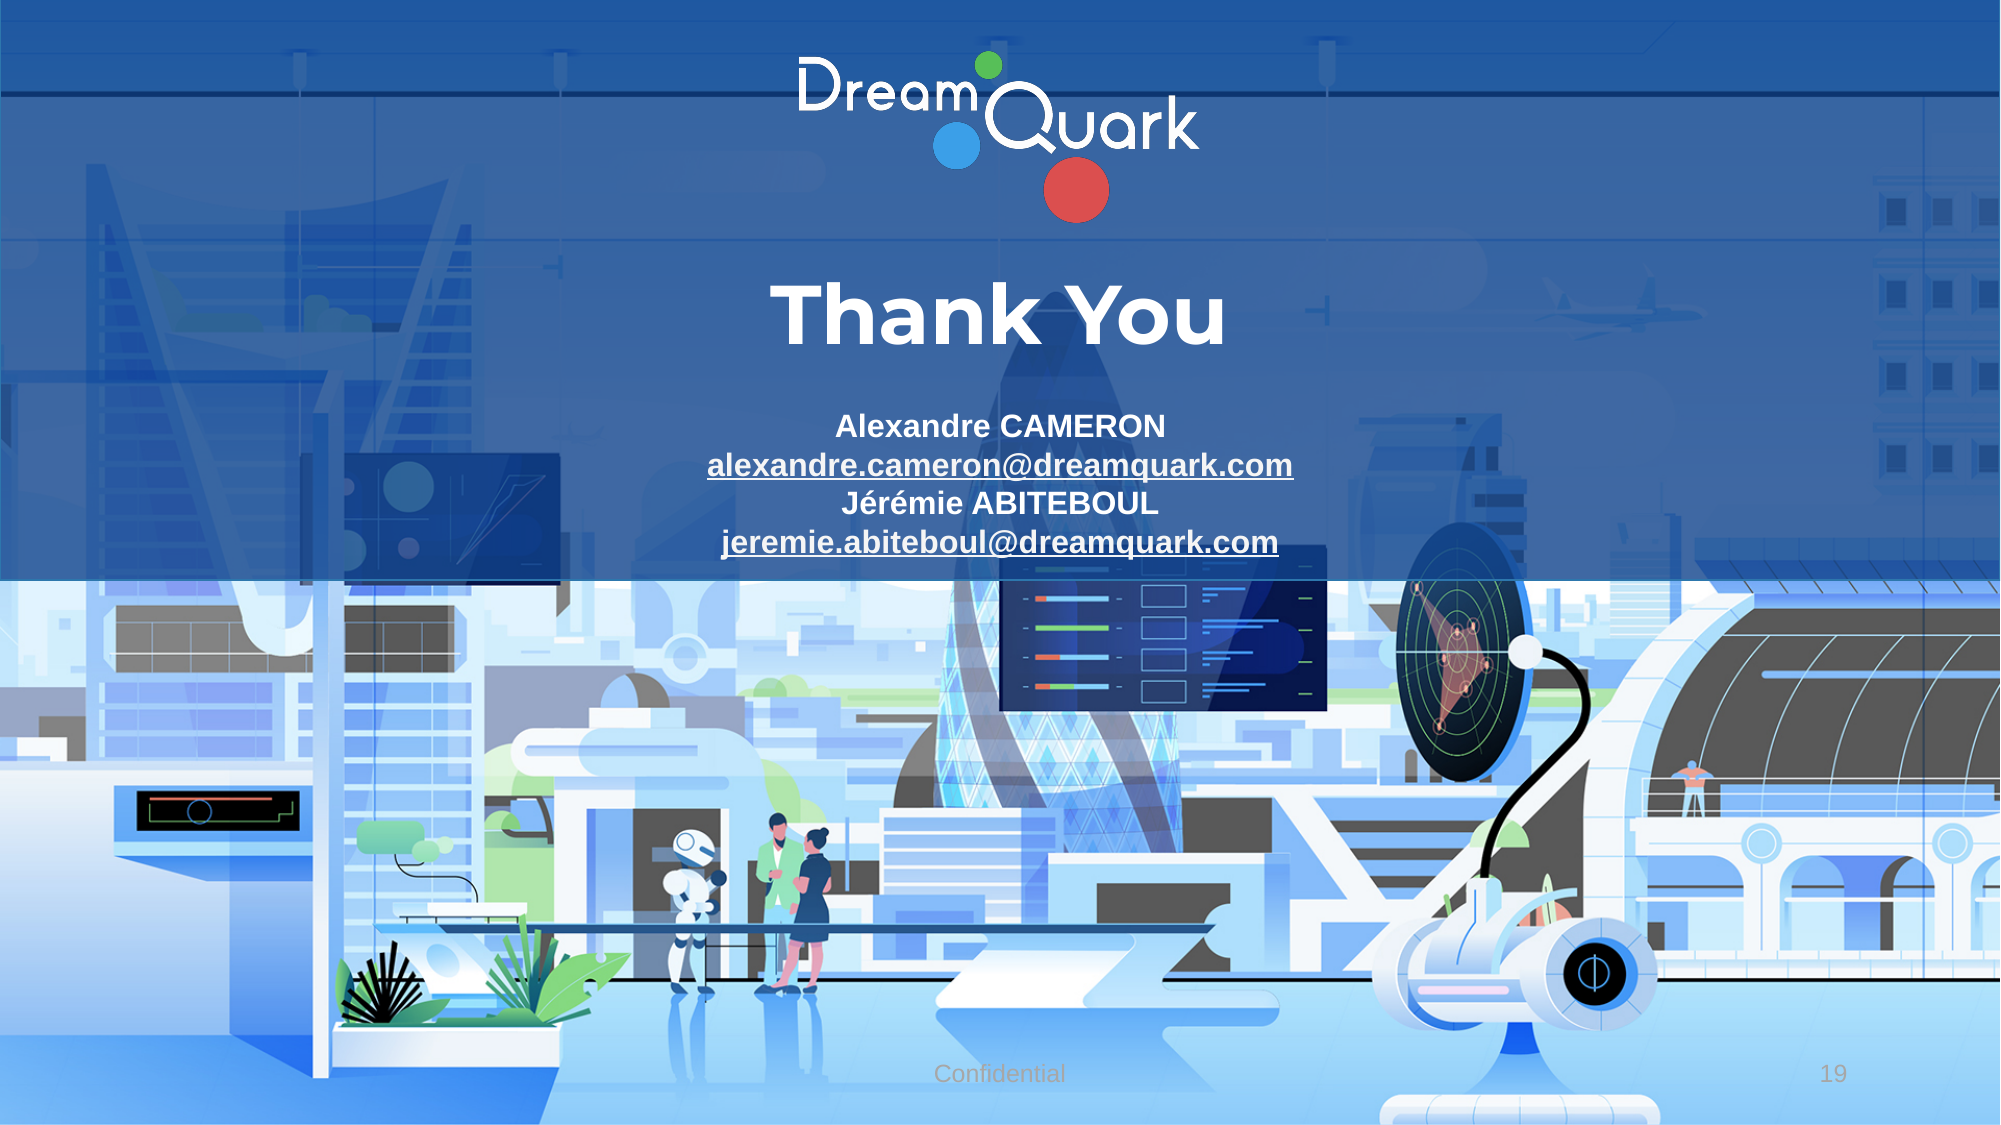

# Thank You
Alexandre CAMERON
alexandre.cameron@dreamquark.com
Jérémie ABITEBOUL
jeremie.abiteboul@dreamquark.com

Confidential
19